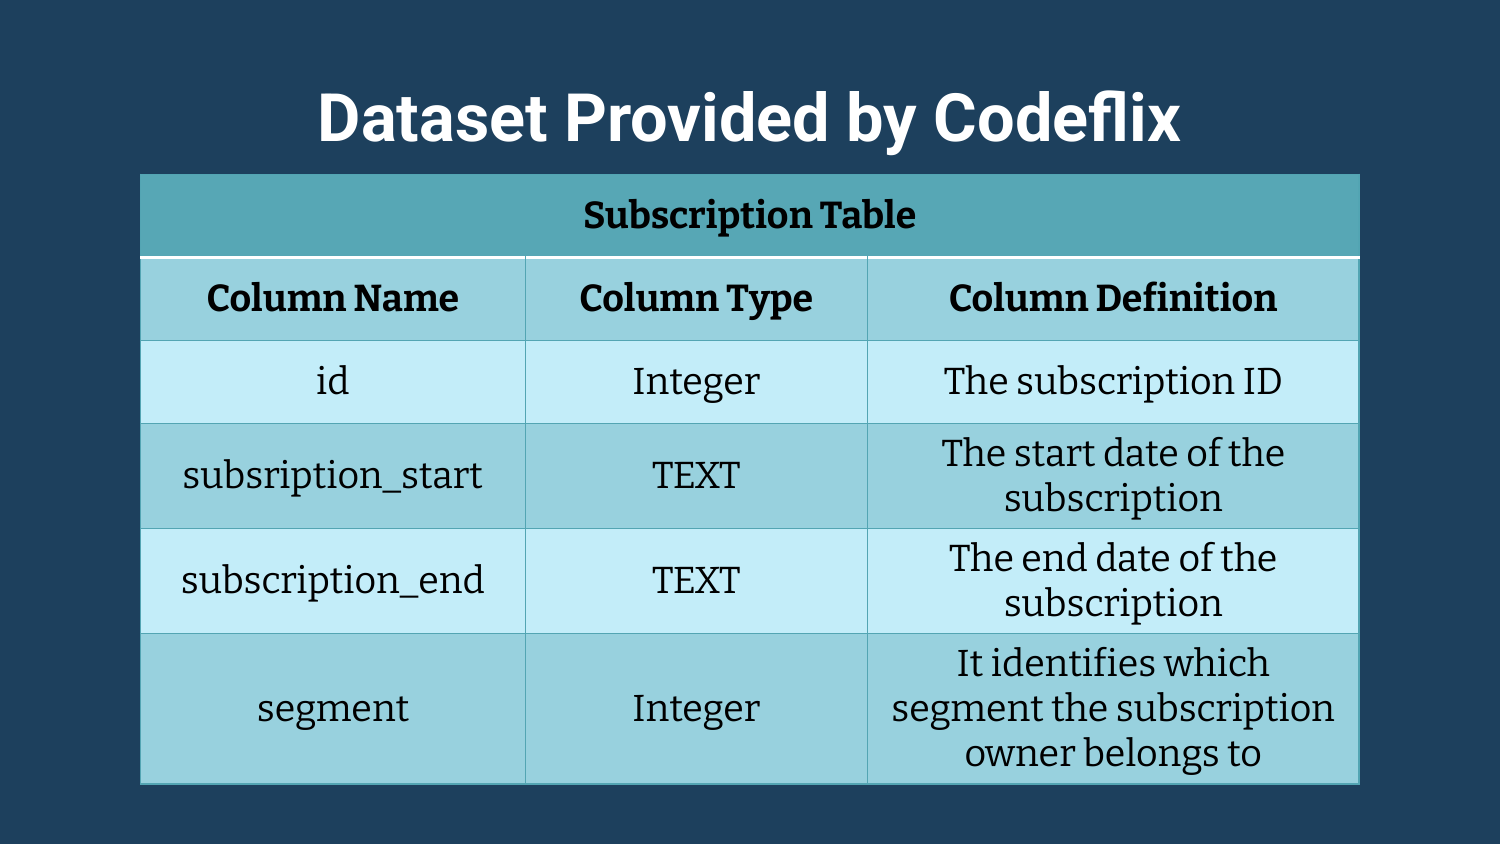

Dataset Provided by Codeflix
| Subscription Table |  |  |
| --- | --- | --- |
| Column Name | Column Type | Column Definition |
| id | Integer | The subscription ID |
| subsription\_start | TEXT | The start date of the subscription |
| subscription\_end | TEXT | The end date of the subscription |
| segment | Integer | It identifies which segment the subscription owner belongs to |